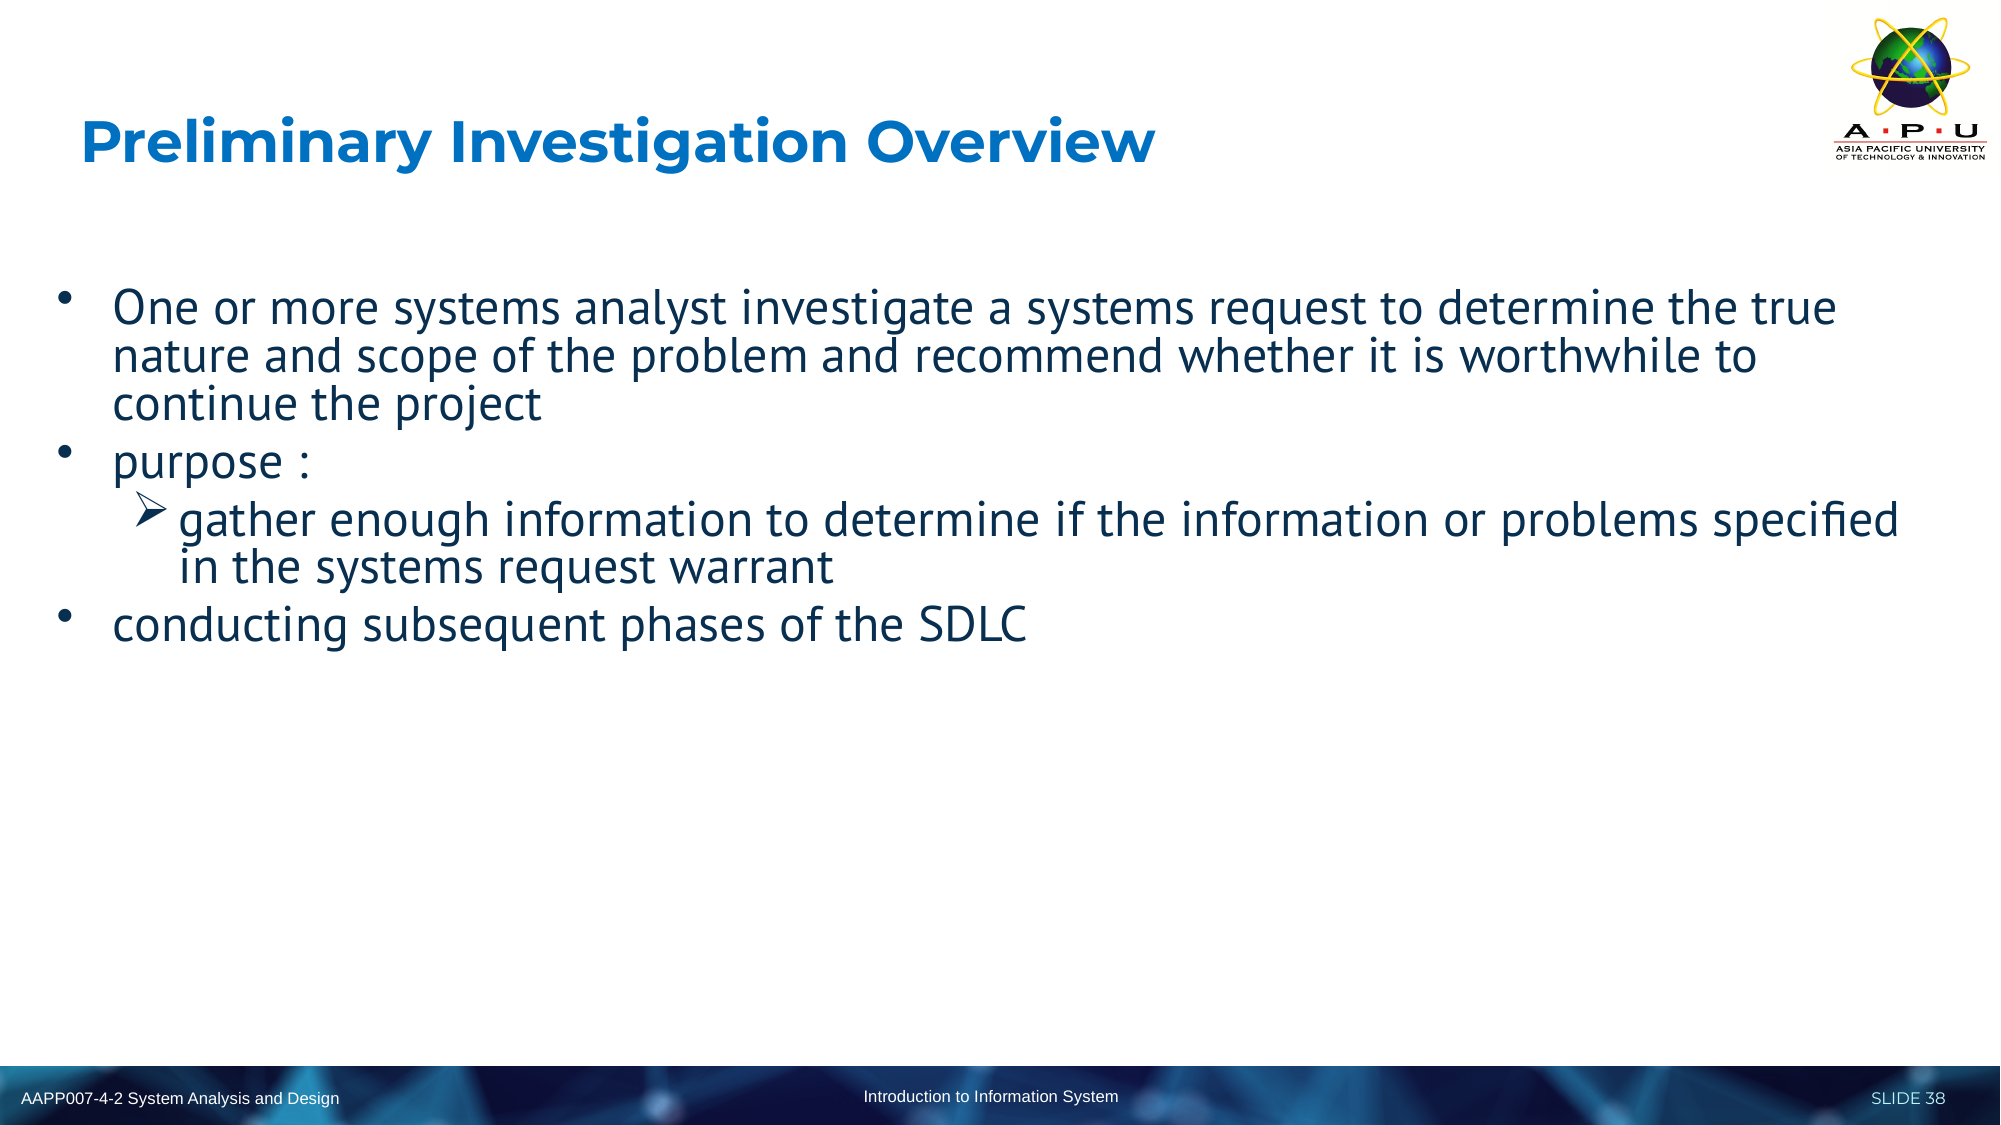

# Preliminary Investigation Overview
One or more systems analyst investigate a systems request to determine the true nature and scope of the problem and recommend whether it is worthwhile to continue the project
purpose :
gather enough information to determine if the information or problems specified in the systems request warrant
conducting subsequent phases of the SDLC